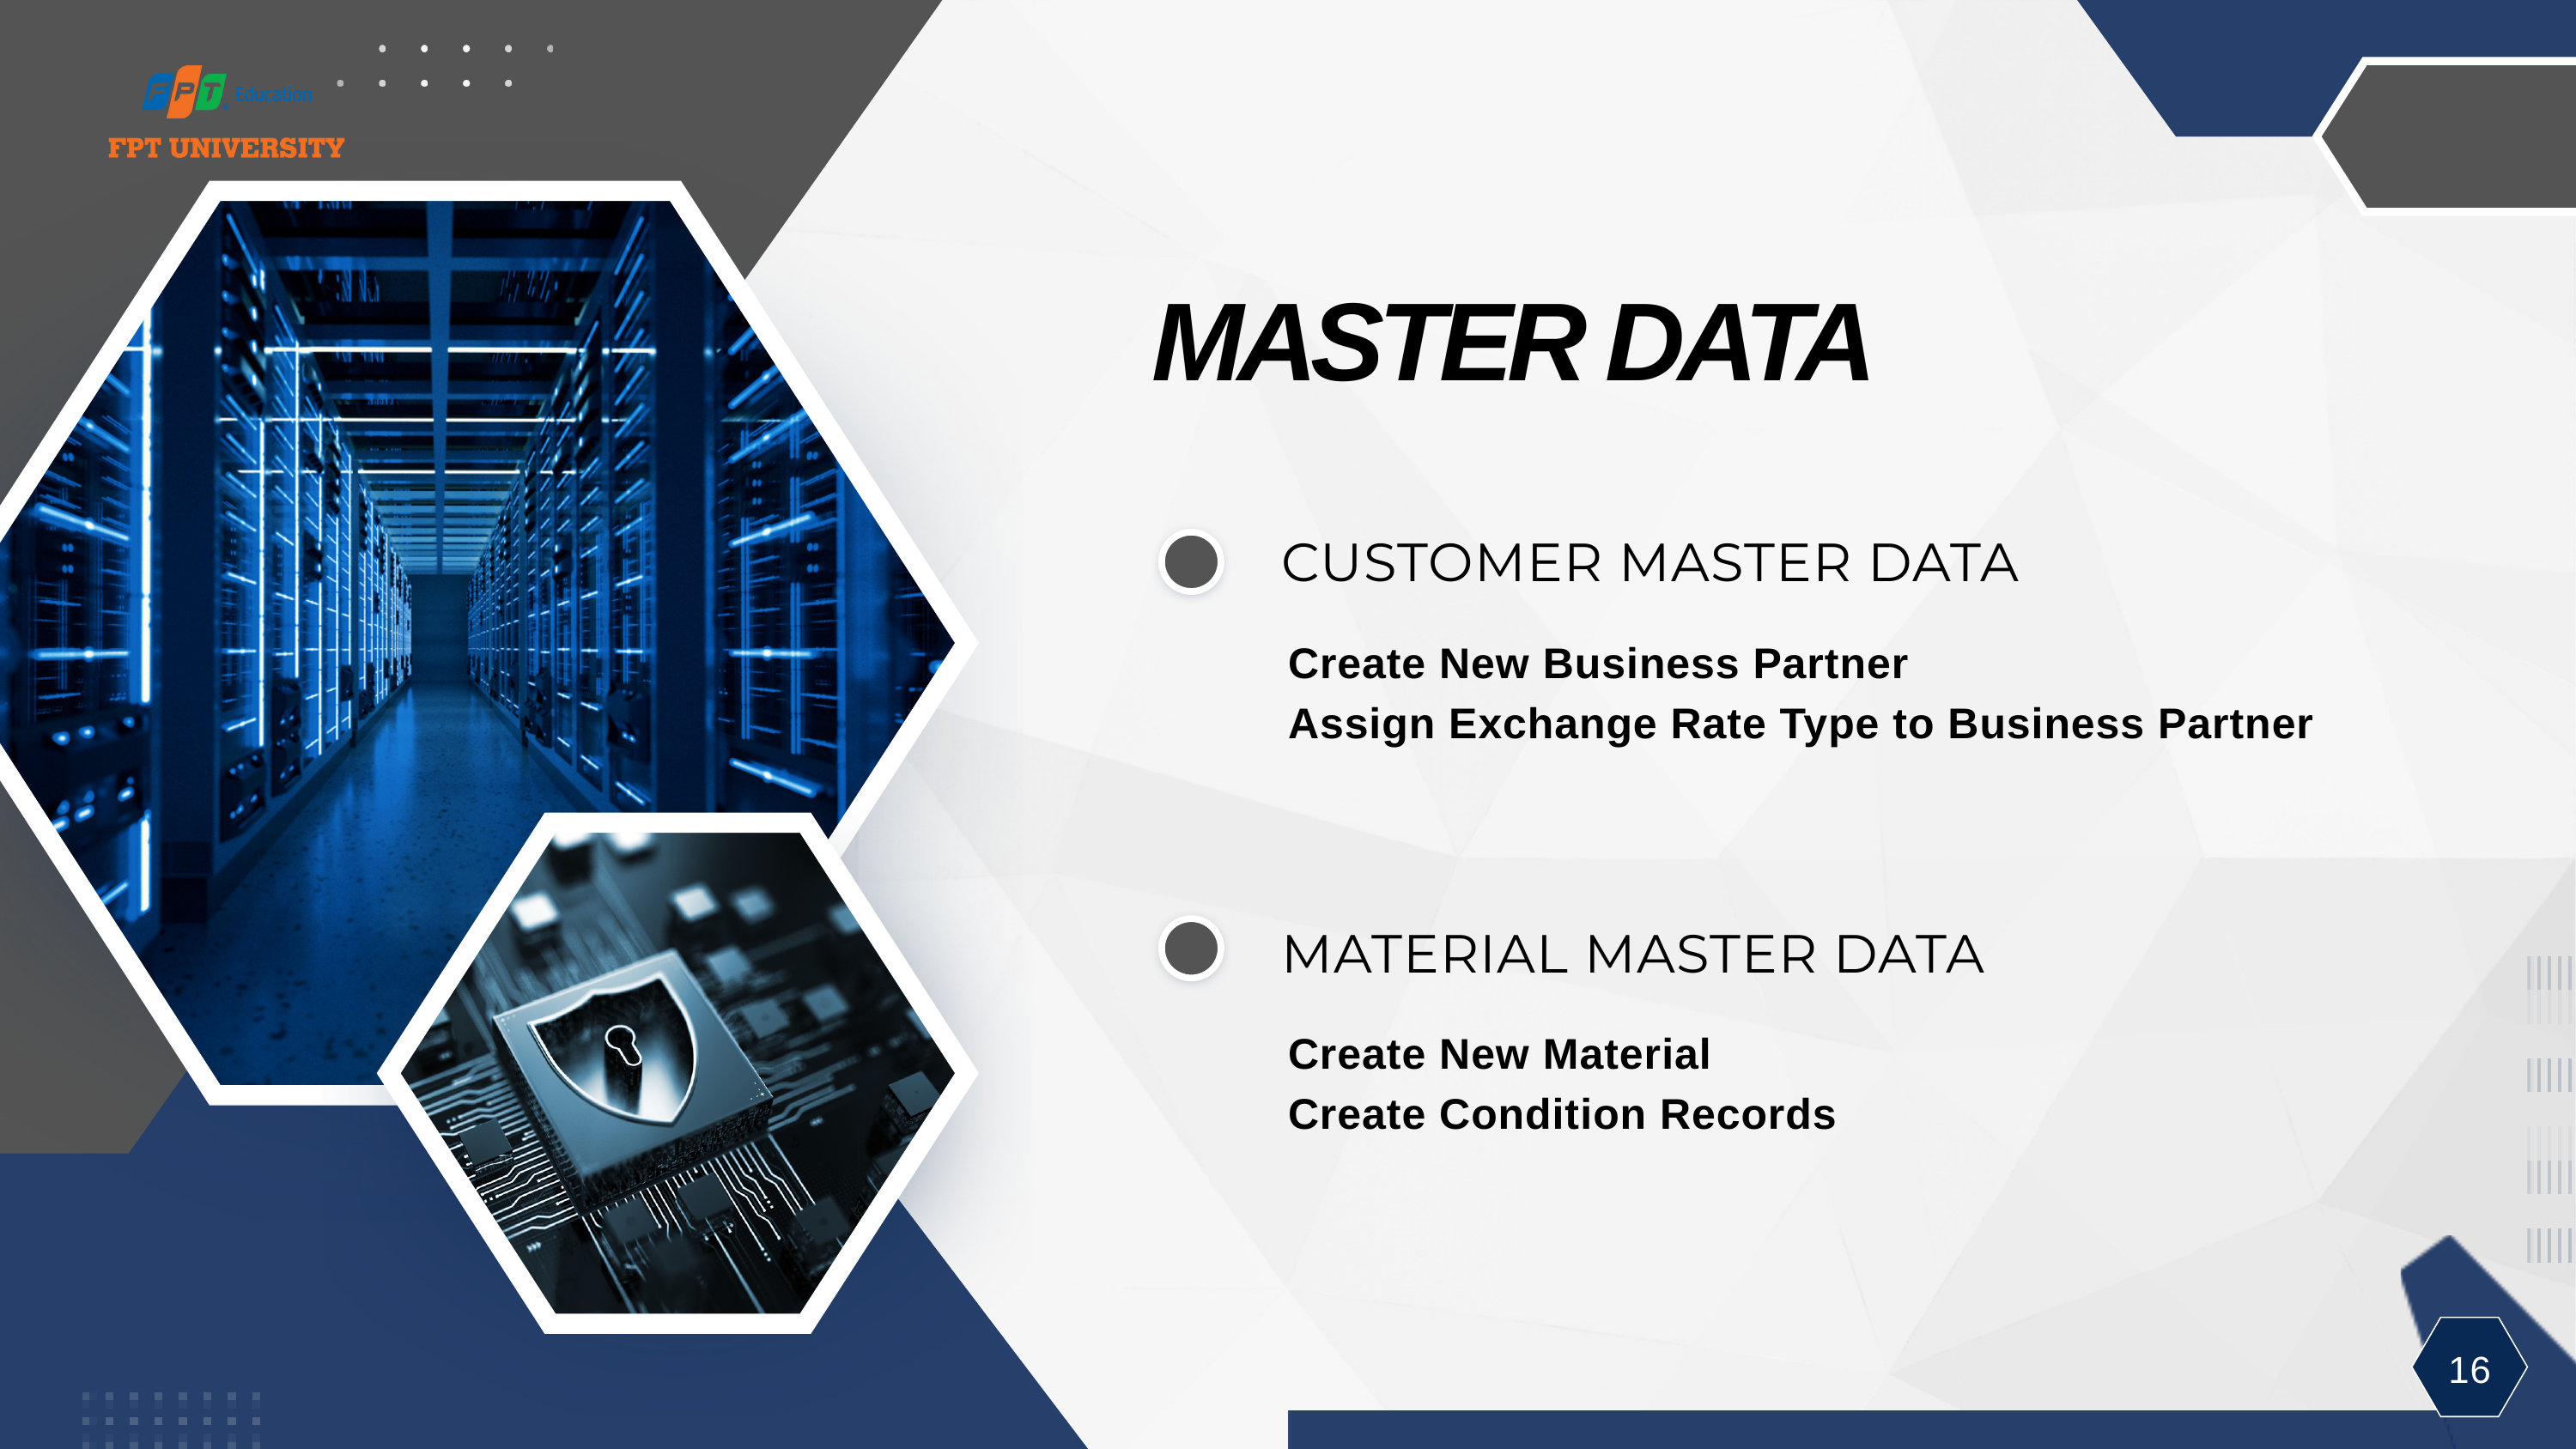

MASTER DATA
CUSTOMER MASTER DATA

Create New Business Partner
Assign Exchange Rate Type to Business Partner

MATERIAL MASTER DATA

Create New Material
Create Condition Records

16